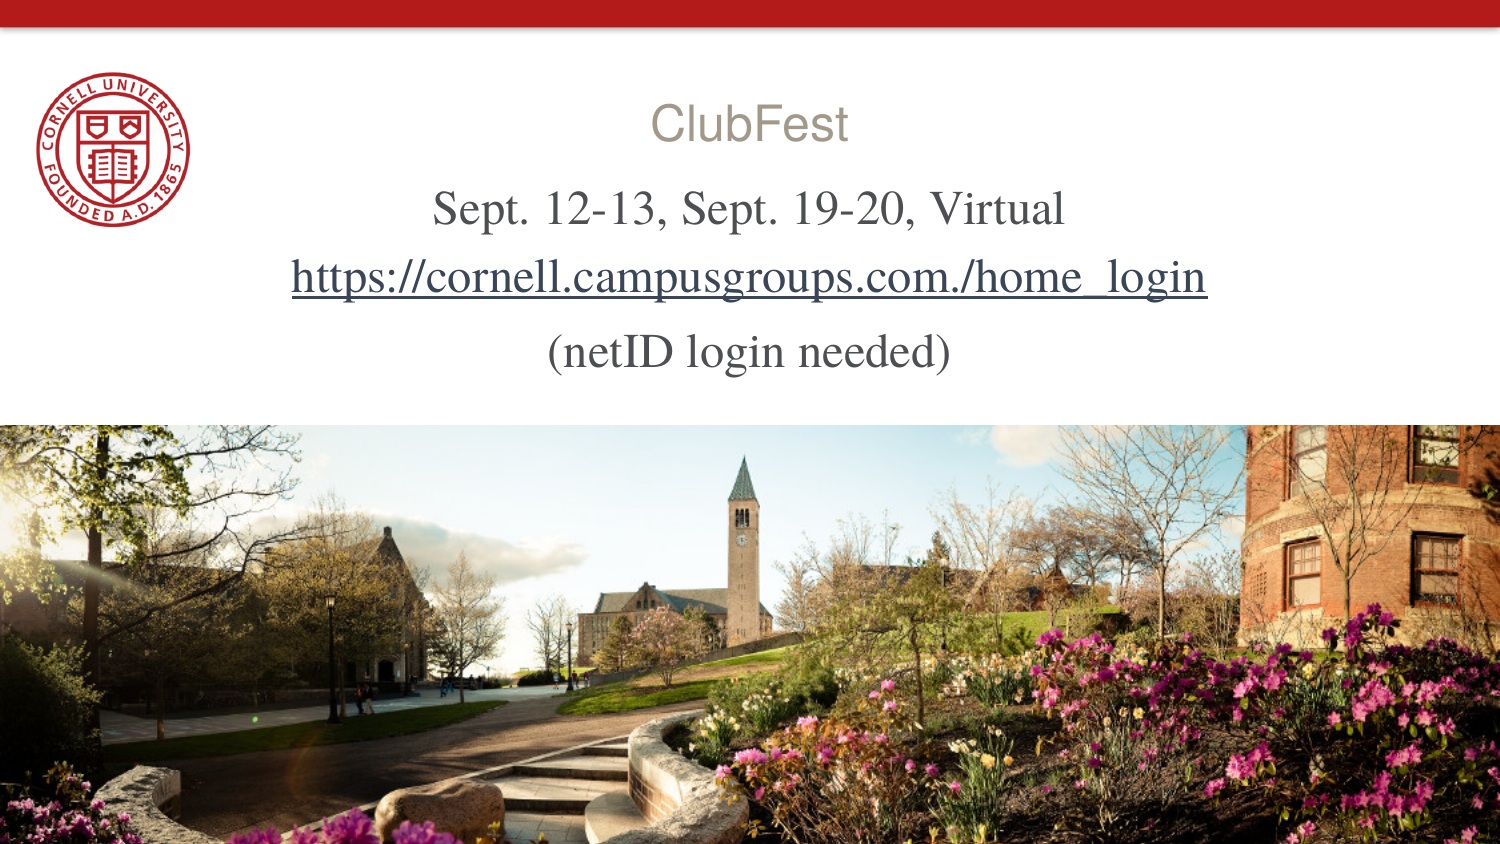

# ClubFest
Sept. 12-13, Sept. 19-20, Virtual
https://cornell.campusgroups.com./home_login
(netID login needed)